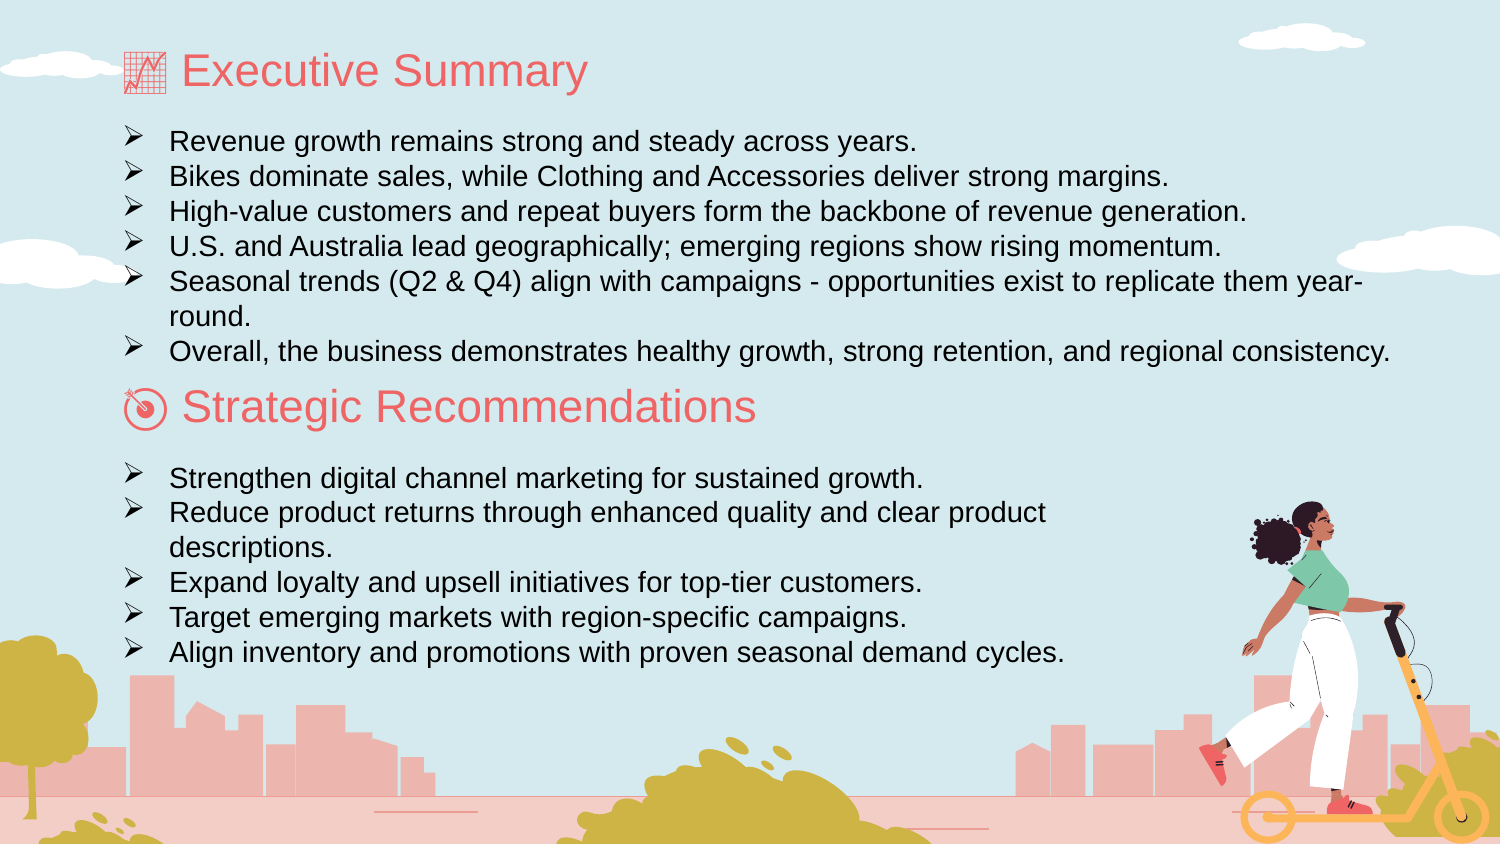

📈 Executive Summary
Revenue growth remains strong and steady across years.
Bikes dominate sales, while Clothing and Accessories deliver strong margins.
High-value customers and repeat buyers form the backbone of revenue generation.
U.S. and Australia lead geographically; emerging regions show rising momentum.
Seasonal trends (Q2 & Q4) align with campaigns - opportunities exist to replicate them year-round.
Overall, the business demonstrates healthy growth, strong retention, and regional consistency.
🎯 Strategic Recommendations
Strengthen digital channel marketing for sustained growth.
Reduce product returns through enhanced quality and clear product descriptions.
Expand loyalty and upsell initiatives for top-tier customers.
Target emerging markets with region-specific campaigns.
Align inventory and promotions with proven seasonal demand cycles.